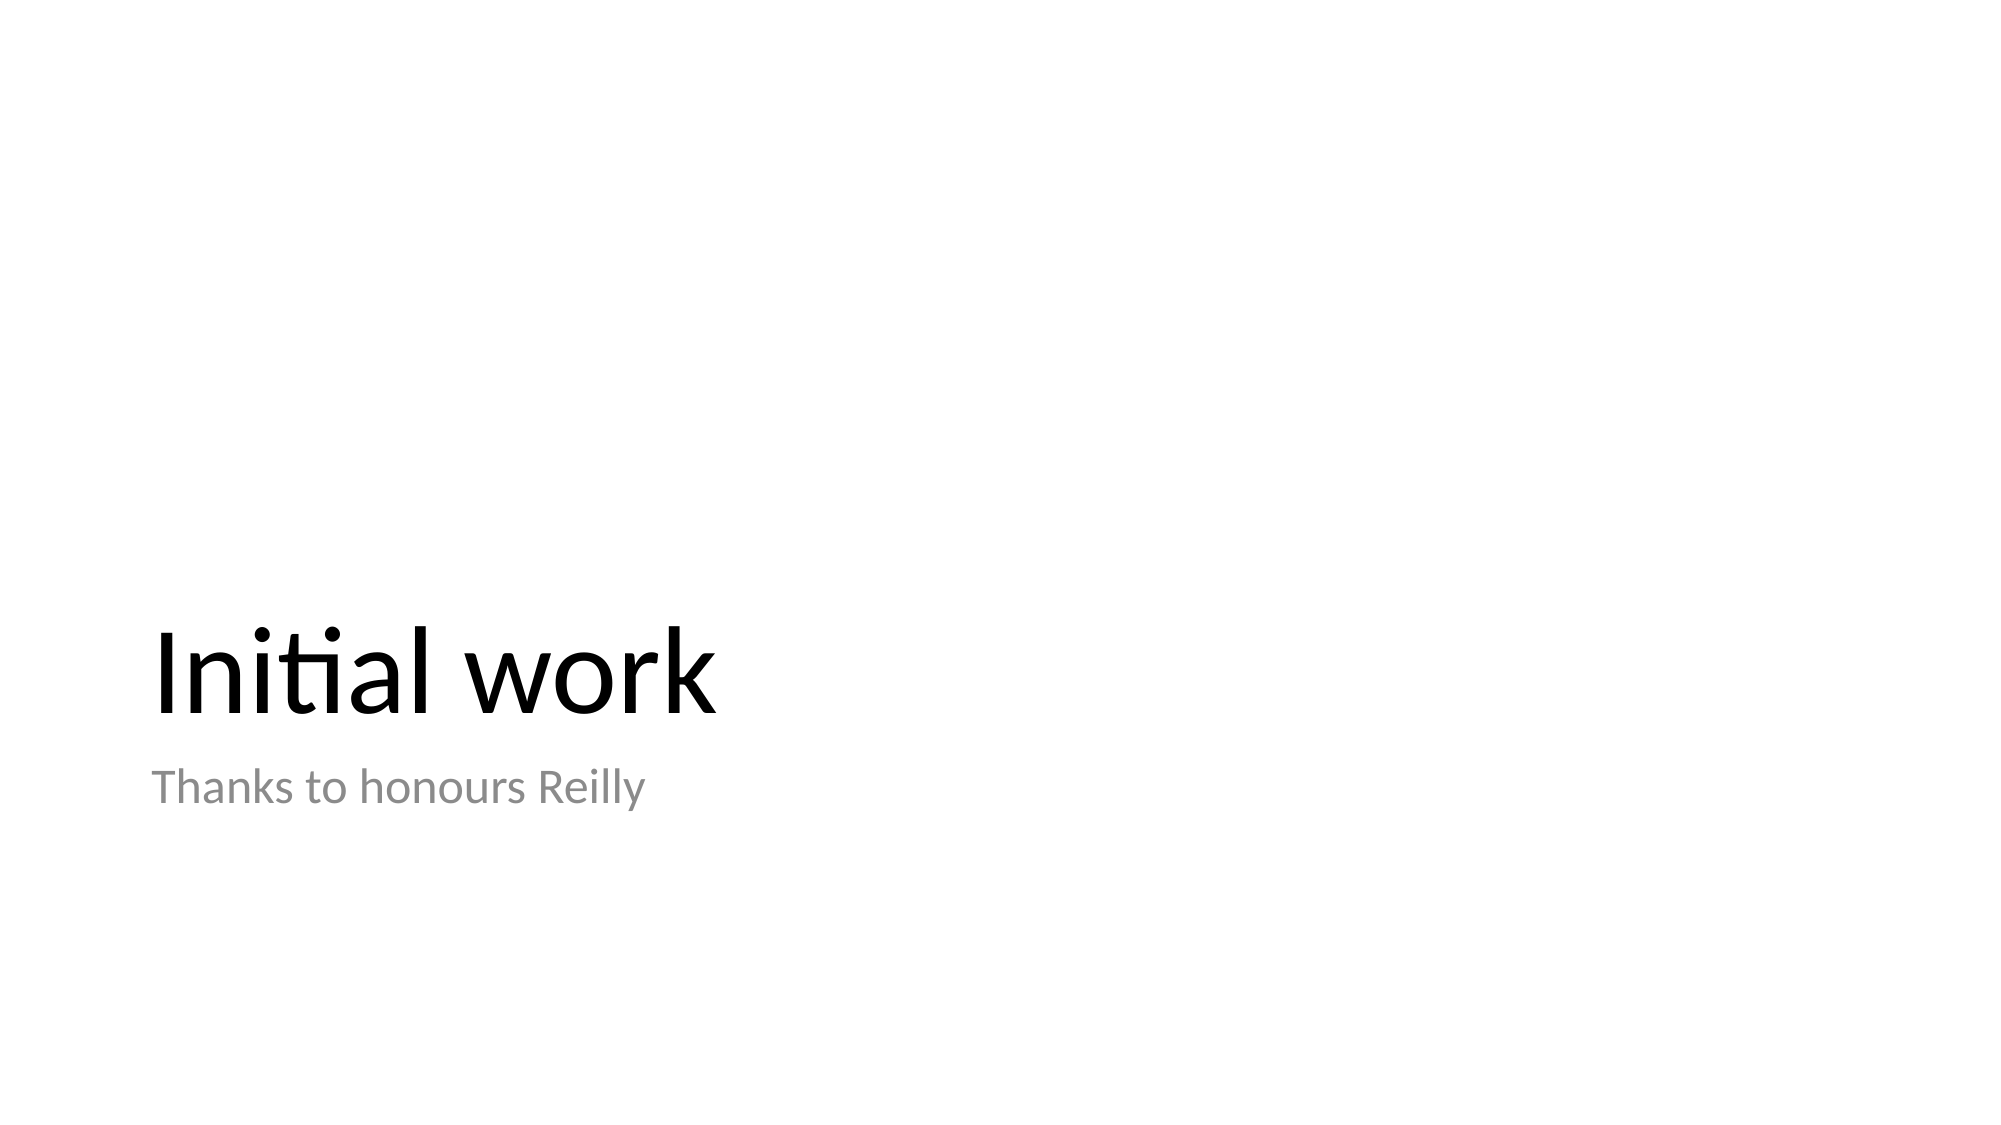

# Initial work
Thanks to honours Reilly